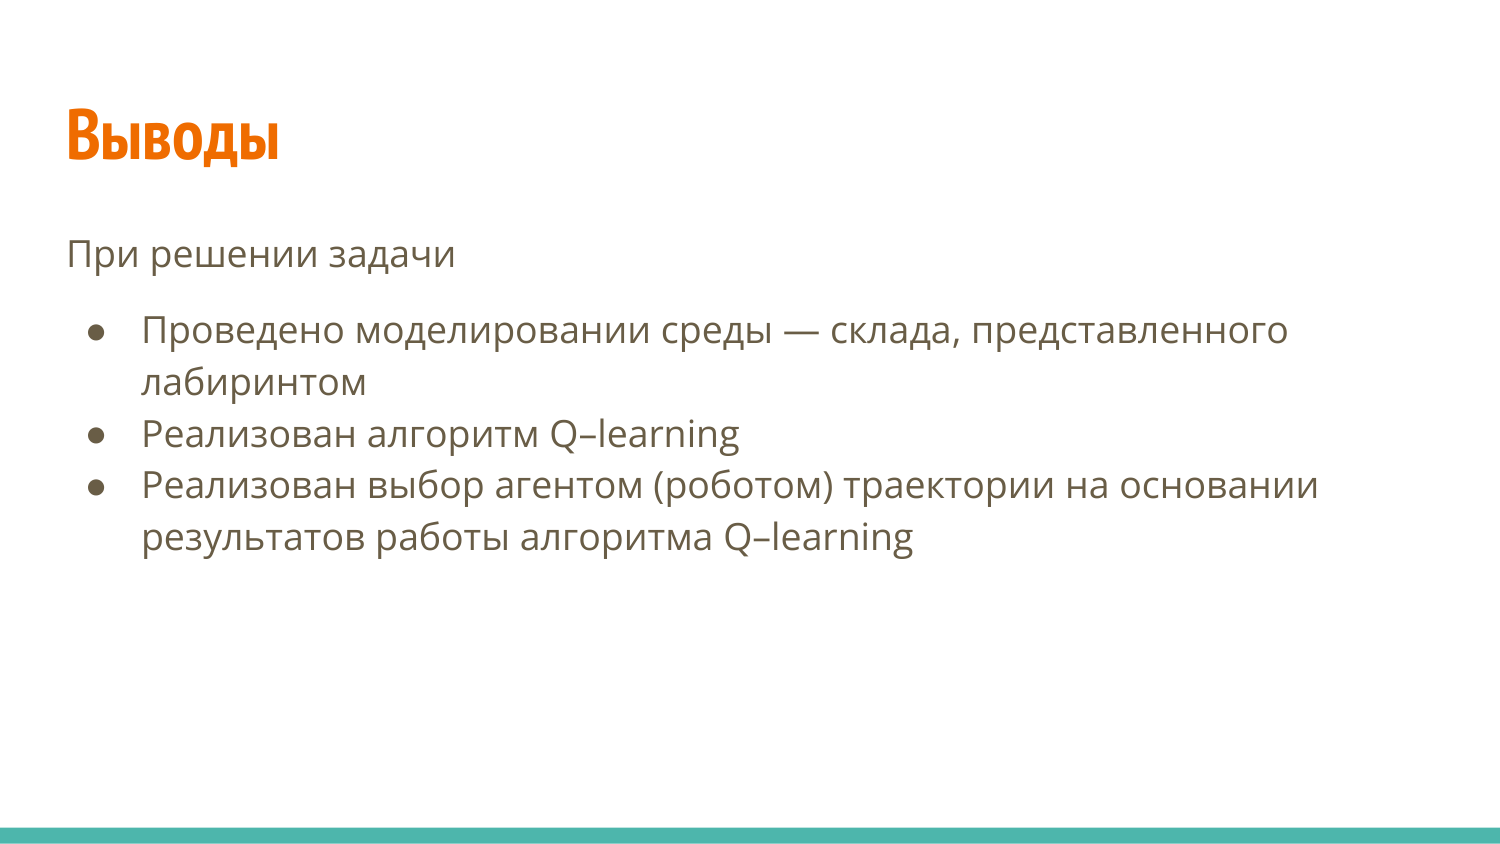

# Выводы
При решении задачи
Проведено моделировании среды — склада, представленного лабиринтом
Реализован алгоритм Q–learning
Реализован выбор агентом (роботом) траектории на основании результатов работы алгоритма Q–learning